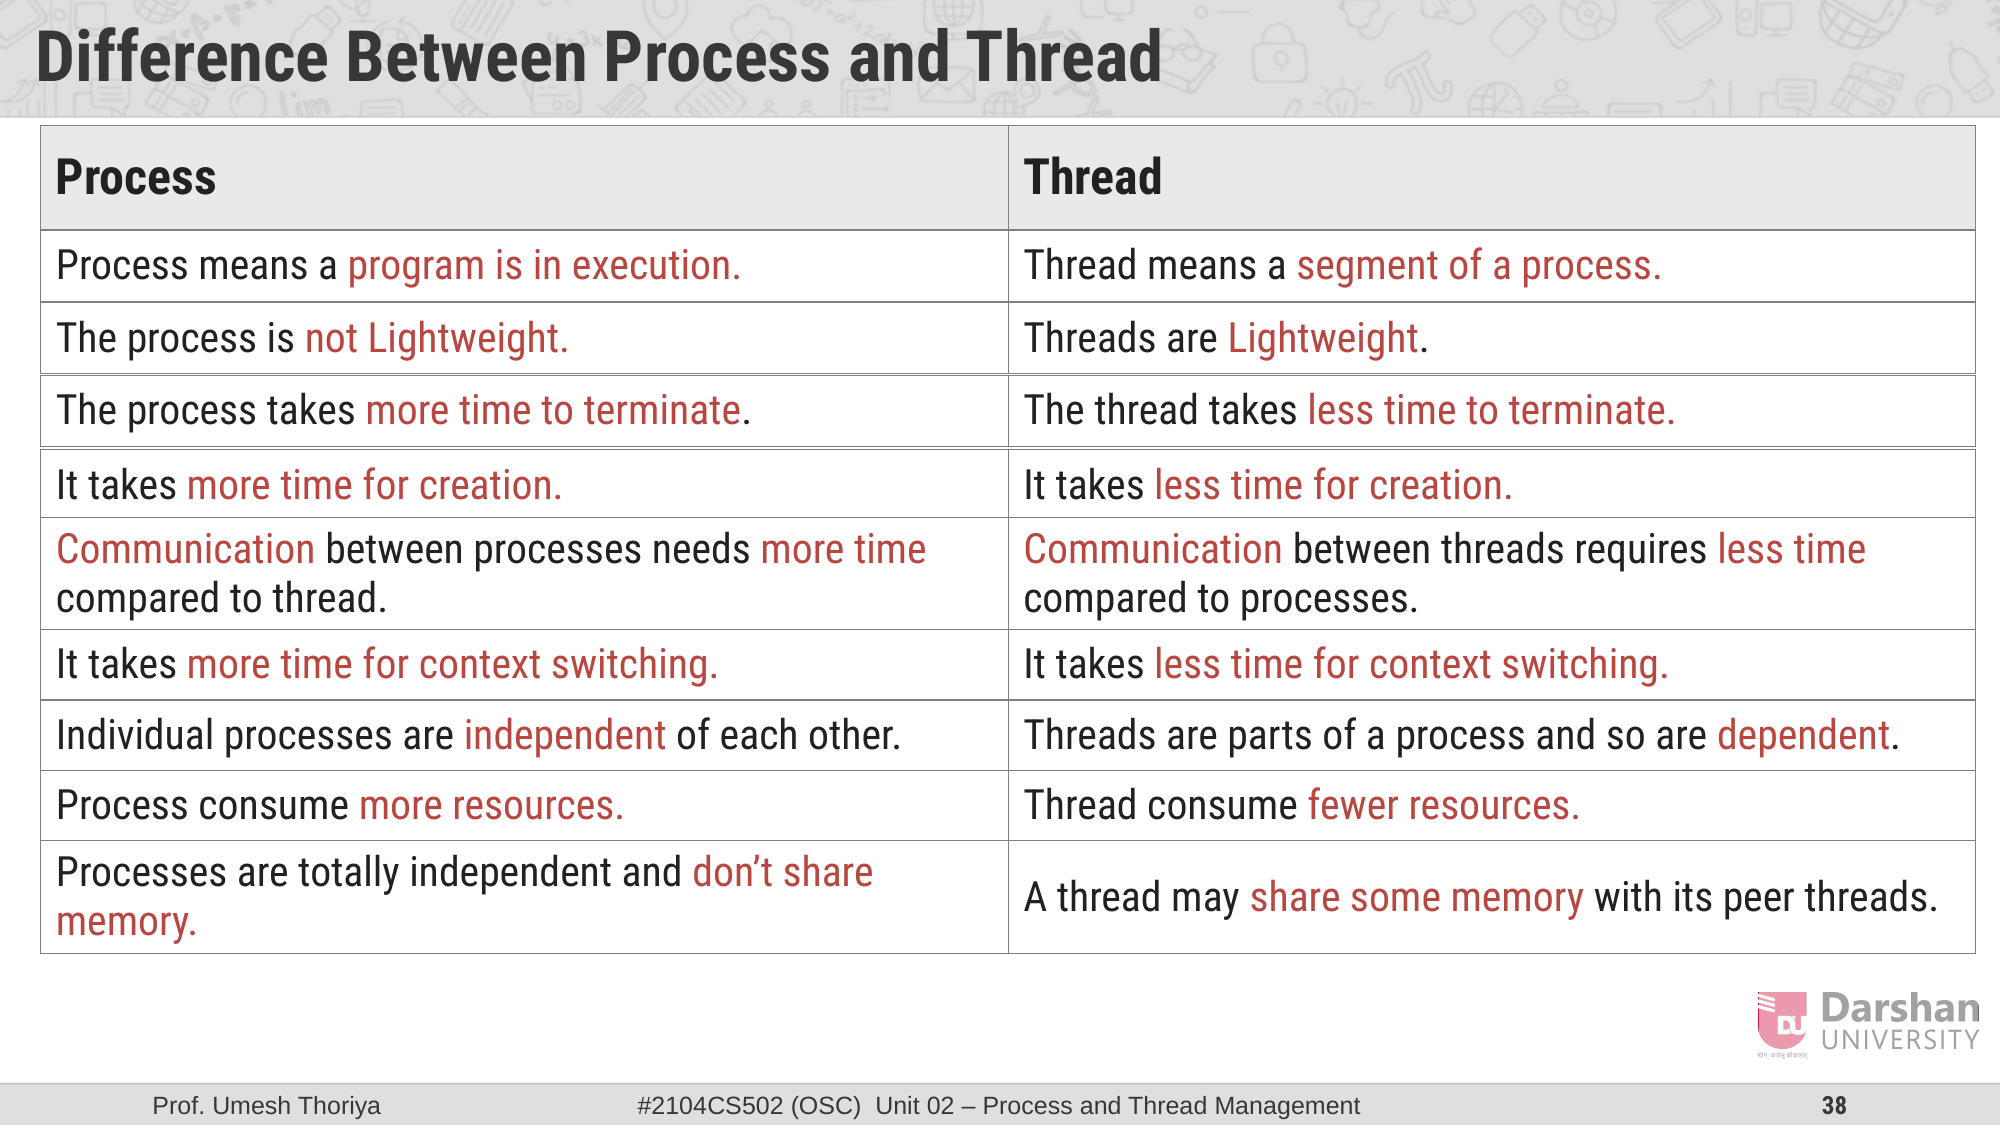

# Difference Between Process and Thread
| Process | Thread |
| --- | --- |
| Process means a program is in execution. | Thread means a segment of a process. |
| --- | --- |
| The process is not Lightweight. | Threads are Lightweight. |
| --- | --- |
| The process takes more time to terminate. | The thread takes less time to terminate. |
| --- | --- |
| It takes more time for creation. | It takes less time for creation. |
| --- | --- |
| Communication between processes needs more time compared to thread. | Communication between threads requires less time compared to processes. |
| --- | --- |
| It takes more time for context switching. | It takes less time for context switching. |
| --- | --- |
| Individual processes are independent of each other. | Threads are parts of a process and so are dependent. |
| --- | --- |
| Process consume more resources. | Thread consume fewer resources. |
| --- | --- |
| Processes are totally independent and don’t share memory. | A thread may share some memory with its peer threads. |
| --- | --- |